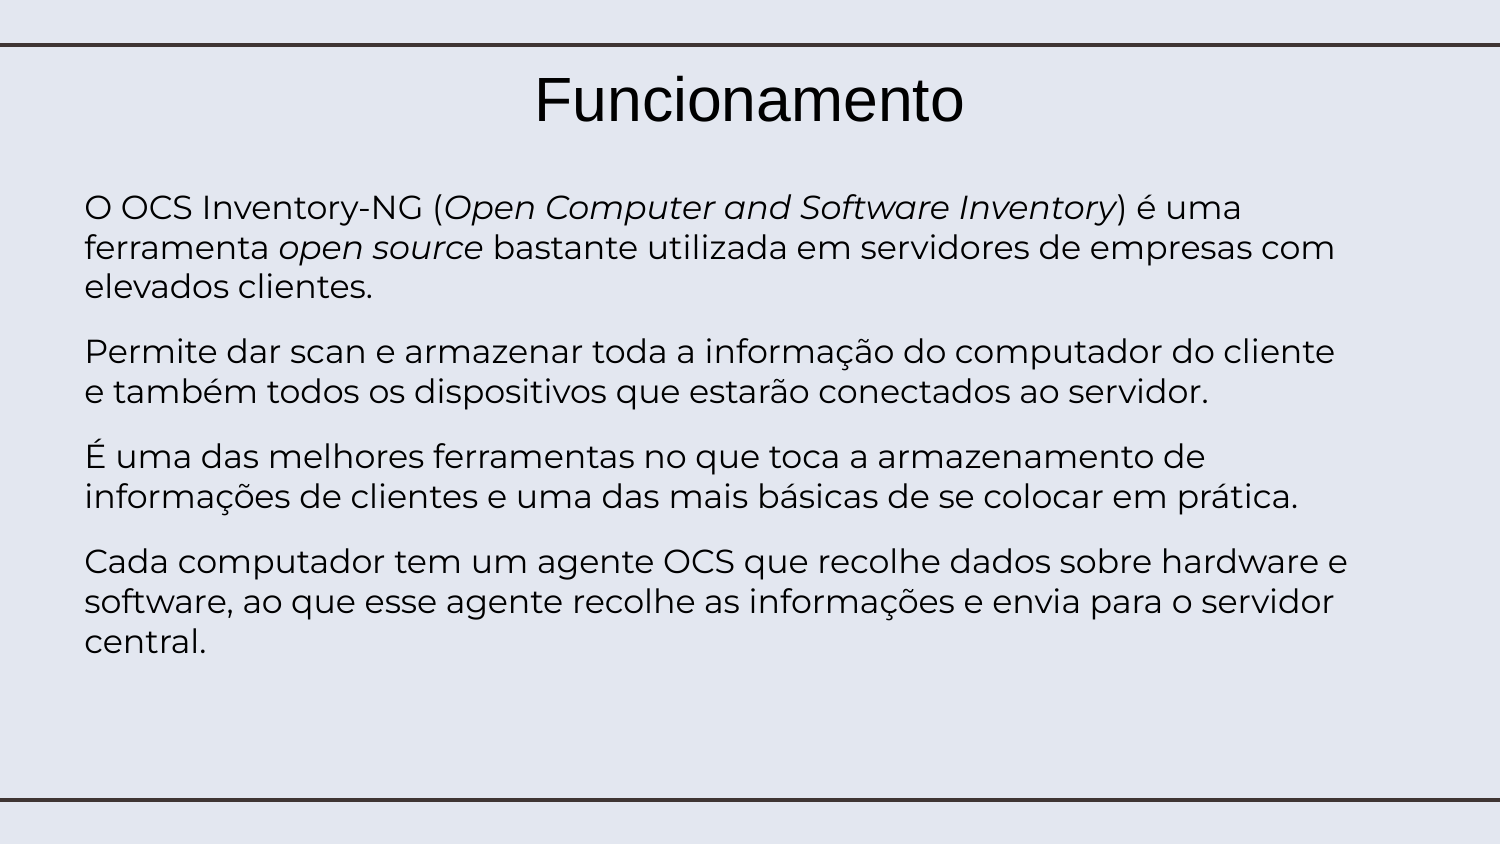

# Funcionamento
O OCS Inventory-NG (Open Computer and Software Inventory) é uma ferramenta open source bastante utilizada em servidores de empresas com elevados clientes.
Permite dar scan e armazenar toda a informação do computador do cliente e também todos os dispositivos que estarão conectados ao servidor.
É uma das melhores ferramentas no que toca a armazenamento de informações de clientes e uma das mais básicas de se colocar em prática.
Cada computador tem um agente OCS que recolhe dados sobre hardware e software, ao que esse agente recolhe as informações e envia para o servidor central.